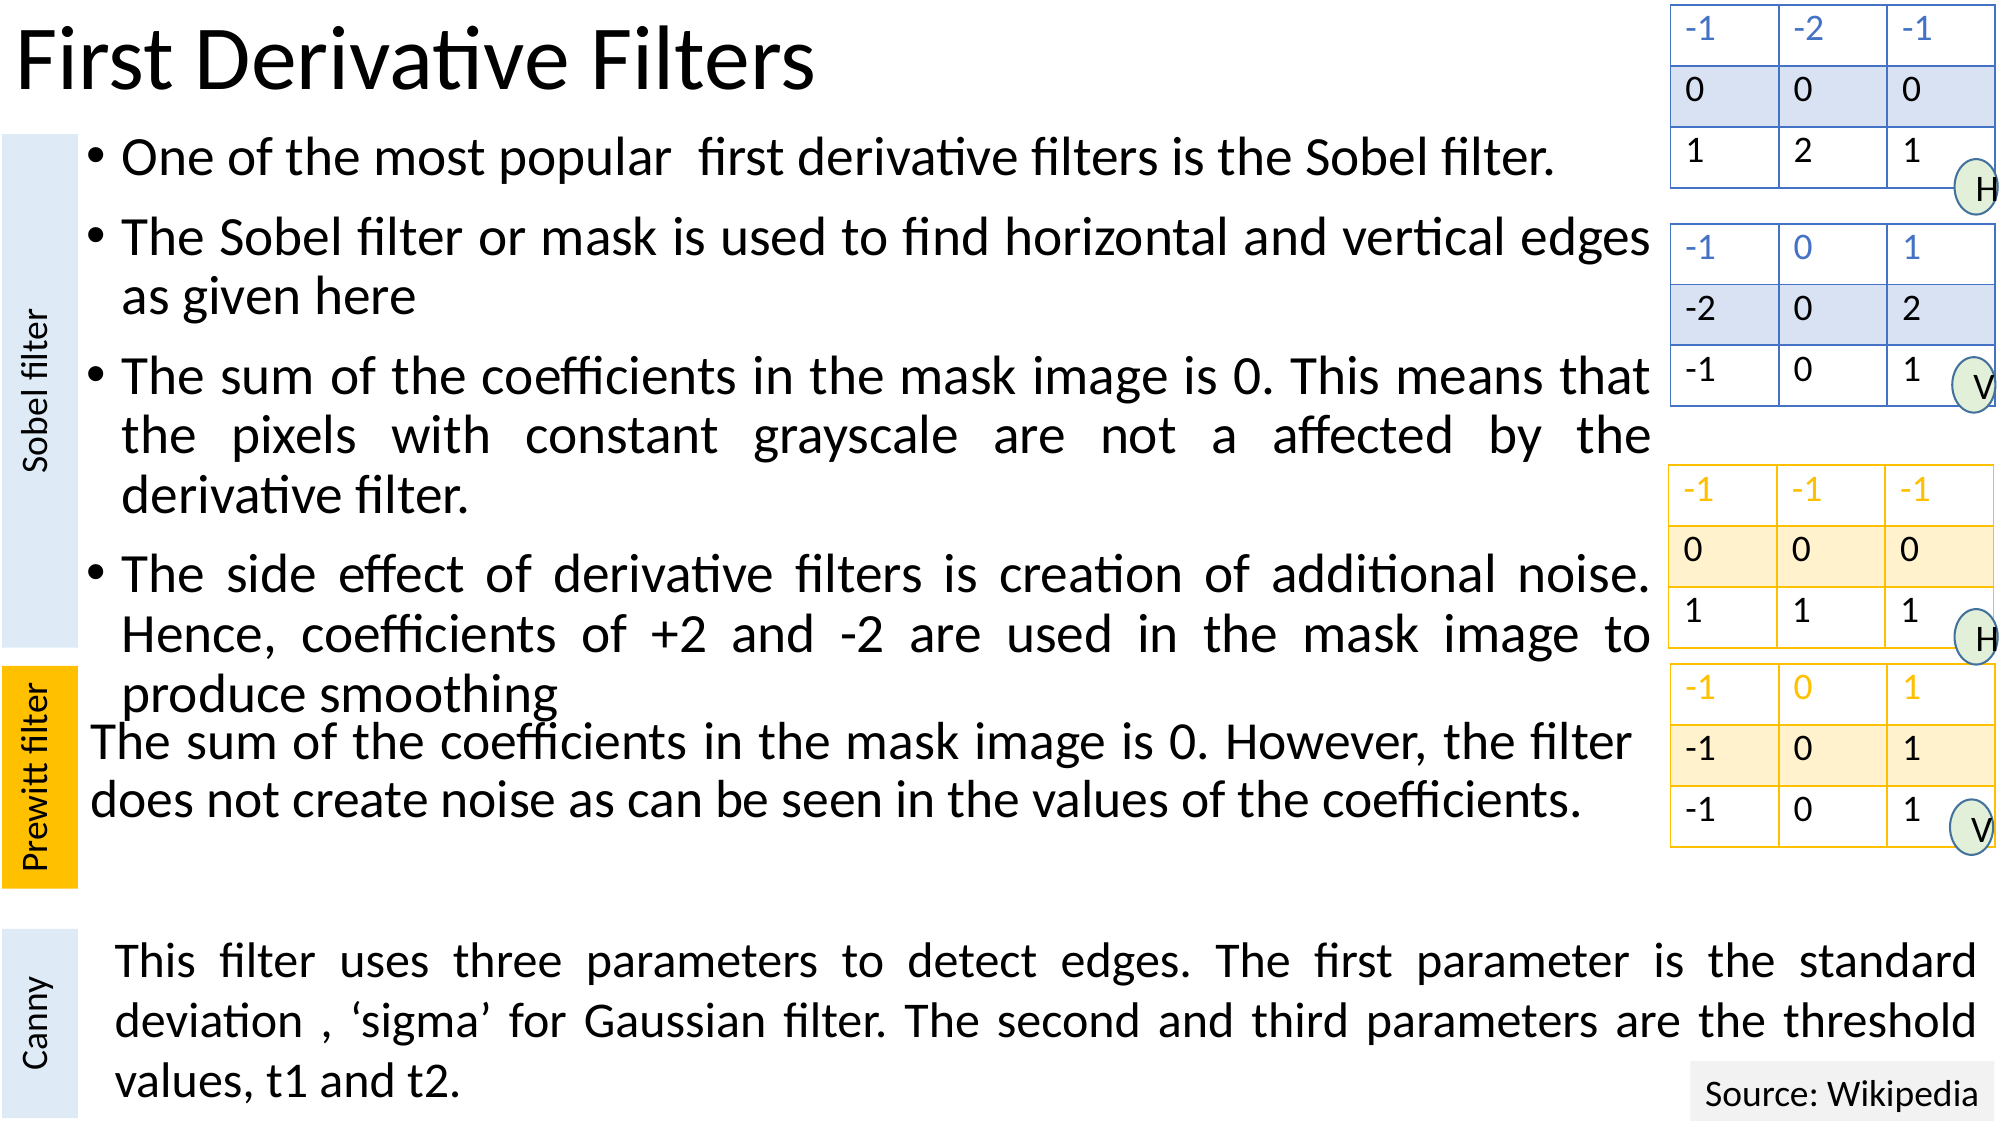

# First Derivative Filters
| -1 | -2 | -1 |
| --- | --- | --- |
| 0 | 0 | 0 |
| 1 | 2 | 1 |
One of the most popular  first derivative filters is the Sobel filter.
The Sobel filter or mask is used to find horizontal and vertical edges as given here
The sum of the coefficients in the mask image is 0. This means that the pixels with constant grayscale are not a affected by the derivative filter.
The side effect of derivative filters is creation of additional noise. Hence, coefficients of +2 and -2 are used in the mask image to produce smoothing
Sobel filter
H
| -1 | 0 | 1 |
| --- | --- | --- |
| -2 | 0 | 2 |
| -1 | 0 | 1 |
V
| -1 | -1 | -1 |
| --- | --- | --- |
| 0 | 0 | 0 |
| 1 | 1 | 1 |
H
| -1 | 0 | 1 |
| --- | --- | --- |
| -1 | 0 | 1 |
| -1 | 0 | 1 |
Prewitt filter
The sum of the coefficients in the mask image is 0. However, the filter does not create noise as can be seen in the values of the coefficients.
V
This filter uses three parameters to detect edges. The first parameter is the standard deviation , ‘sigma’ for Gaussian filter. The second and third parameters are the threshold values, t1 and t2.
Canny
Source: Wikipedia